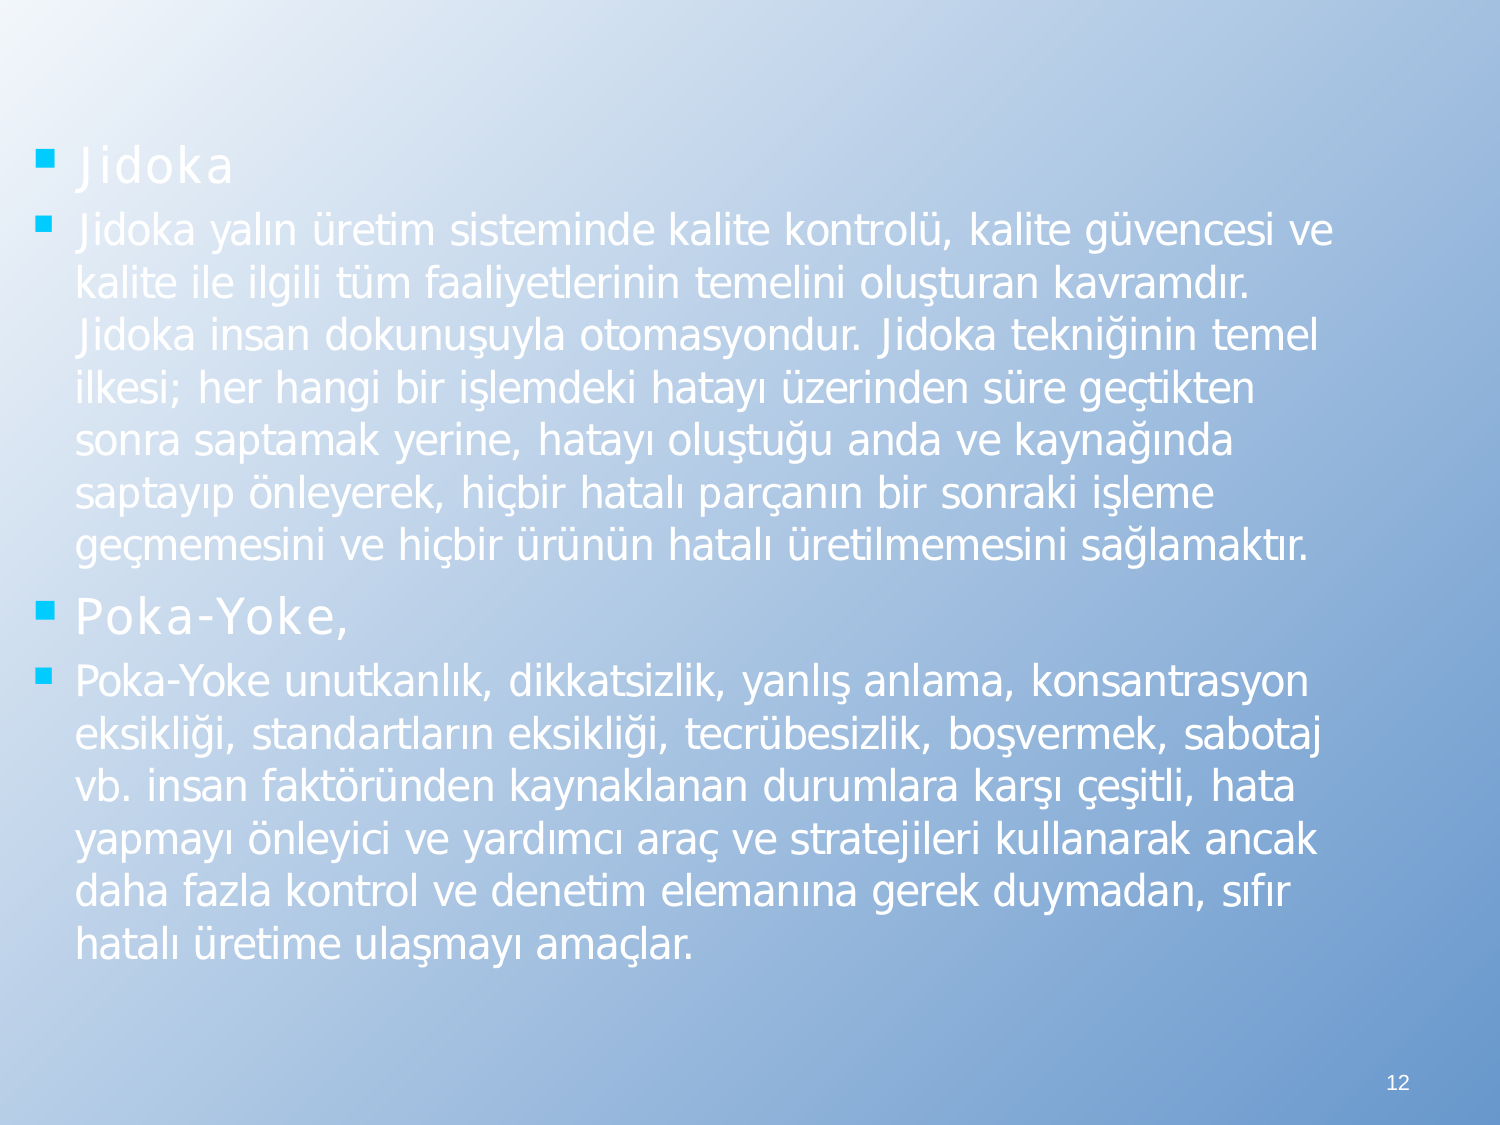

Jidoka
Jidoka yalın üretim sisteminde kalite kontrolü, kalite güvencesi ve kalite ile ilgili tüm faaliyetlerinin temelini oluşturan kavramdır. Jidoka insan dokunuşuyla otomasyondur. Jidoka tekniğinin temel ilkesi; her hangi bir işlemdeki hatayı üzerinden süre geçtikten sonra saptamak yerine, hatayı oluştuğu anda ve kaynağında saptayıp önleyerek, hiçbir hatalı parçanın bir sonraki işleme geçmemesini ve hiçbir ürünün hatalı üretilmemesini sağlamaktır.
Poka-Yoke,
Poka-Yoke unutkanlık, dikkatsizlik, yanlış anlama, konsantrasyon eksikliği, standartların eksikliği, tecrübesizlik, boşvermek, sabotaj vb. insan faktöründen kaynaklanan durumlara karşı çeşitli, hata yapmayı önleyici ve yardımcı araç ve stratejileri kullanarak ancak daha fazla kontrol ve denetim elemanına gerek duymadan, sıfır hatalı üretime ulaşmayı amaçlar.
12